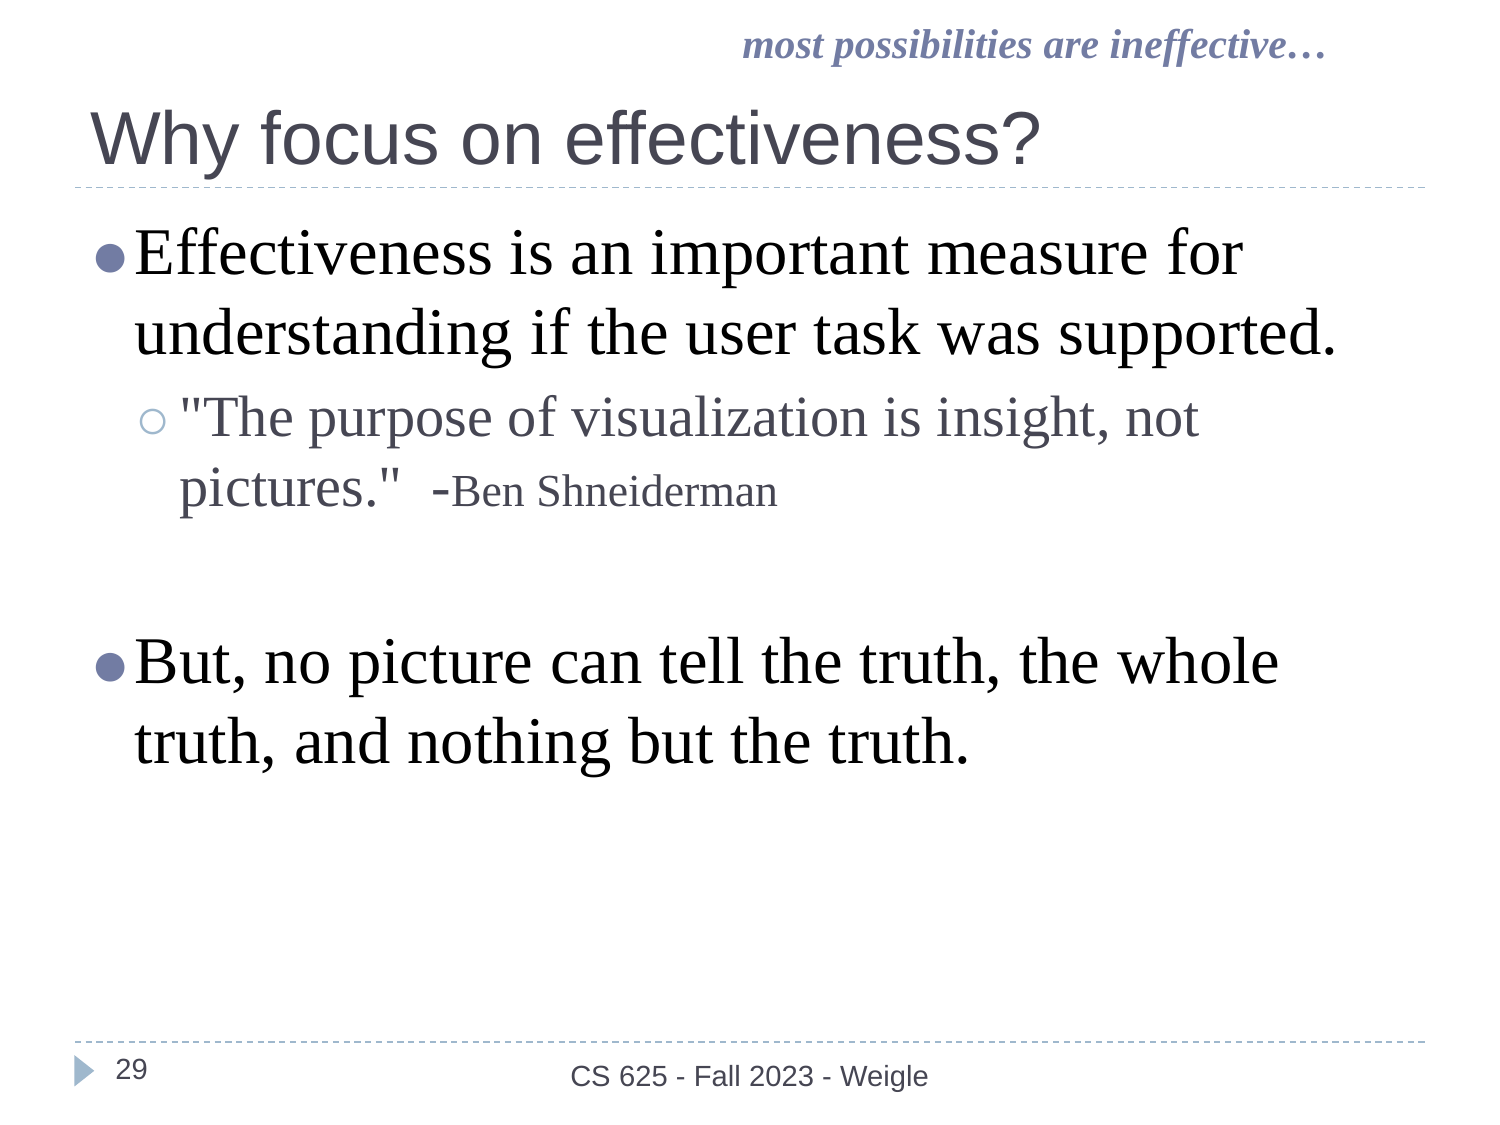

most possibilities are ineffective…
# Why focus on effectiveness?
Effectiveness is an important measure for understanding if the user task was supported.
"The purpose of visualization is insight, not pictures."  -Ben Shneiderman

But, no picture can tell the truth, the whole truth, and nothing but the truth.
29